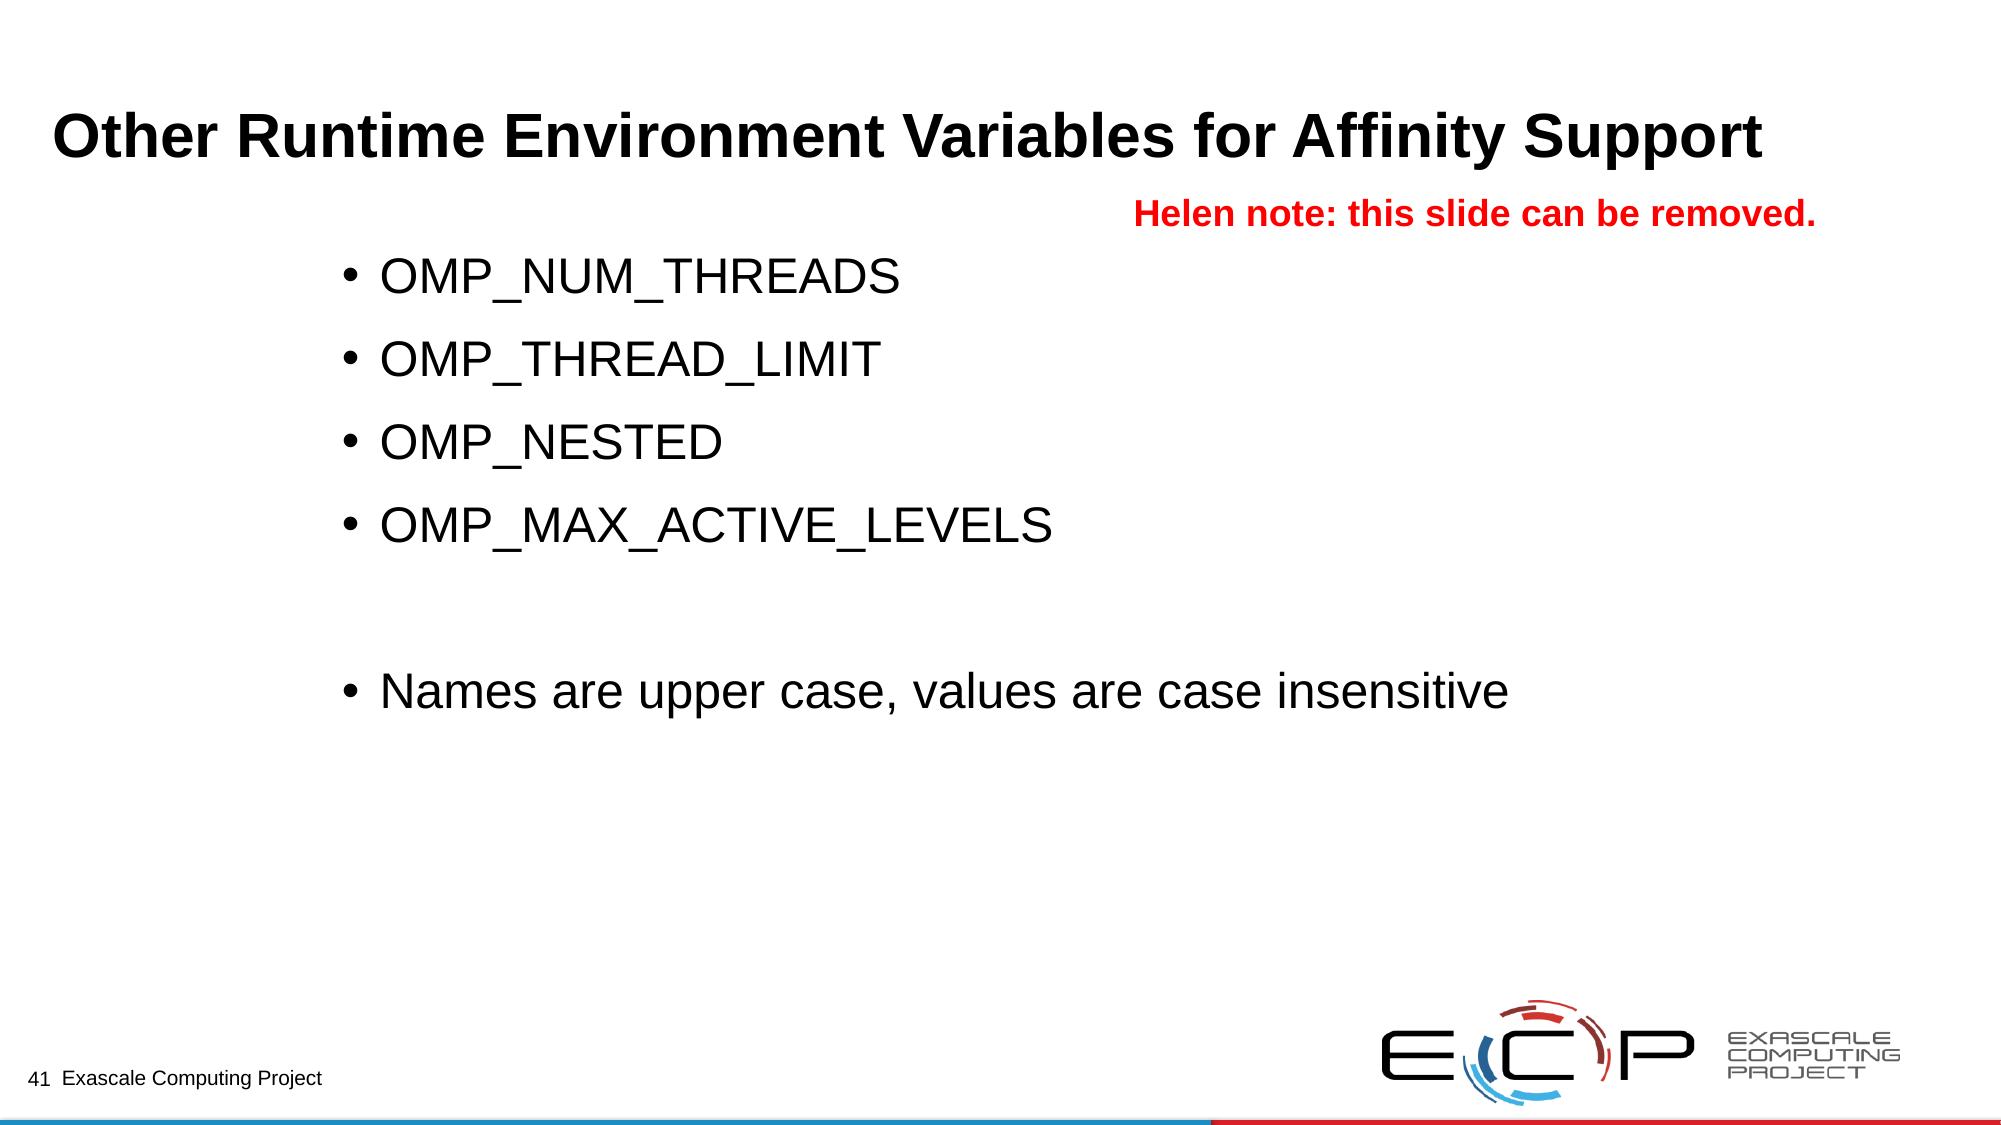

# Other Runtime Environment Variables for Affinity Support
Helen note: this slide can be removed.
OMP_NUM_THREADS
OMP_THREAD_LIMIT
OMP_NESTED
OMP_MAX_ACTIVE_LEVELS

Names are upper case, values are case insensitive